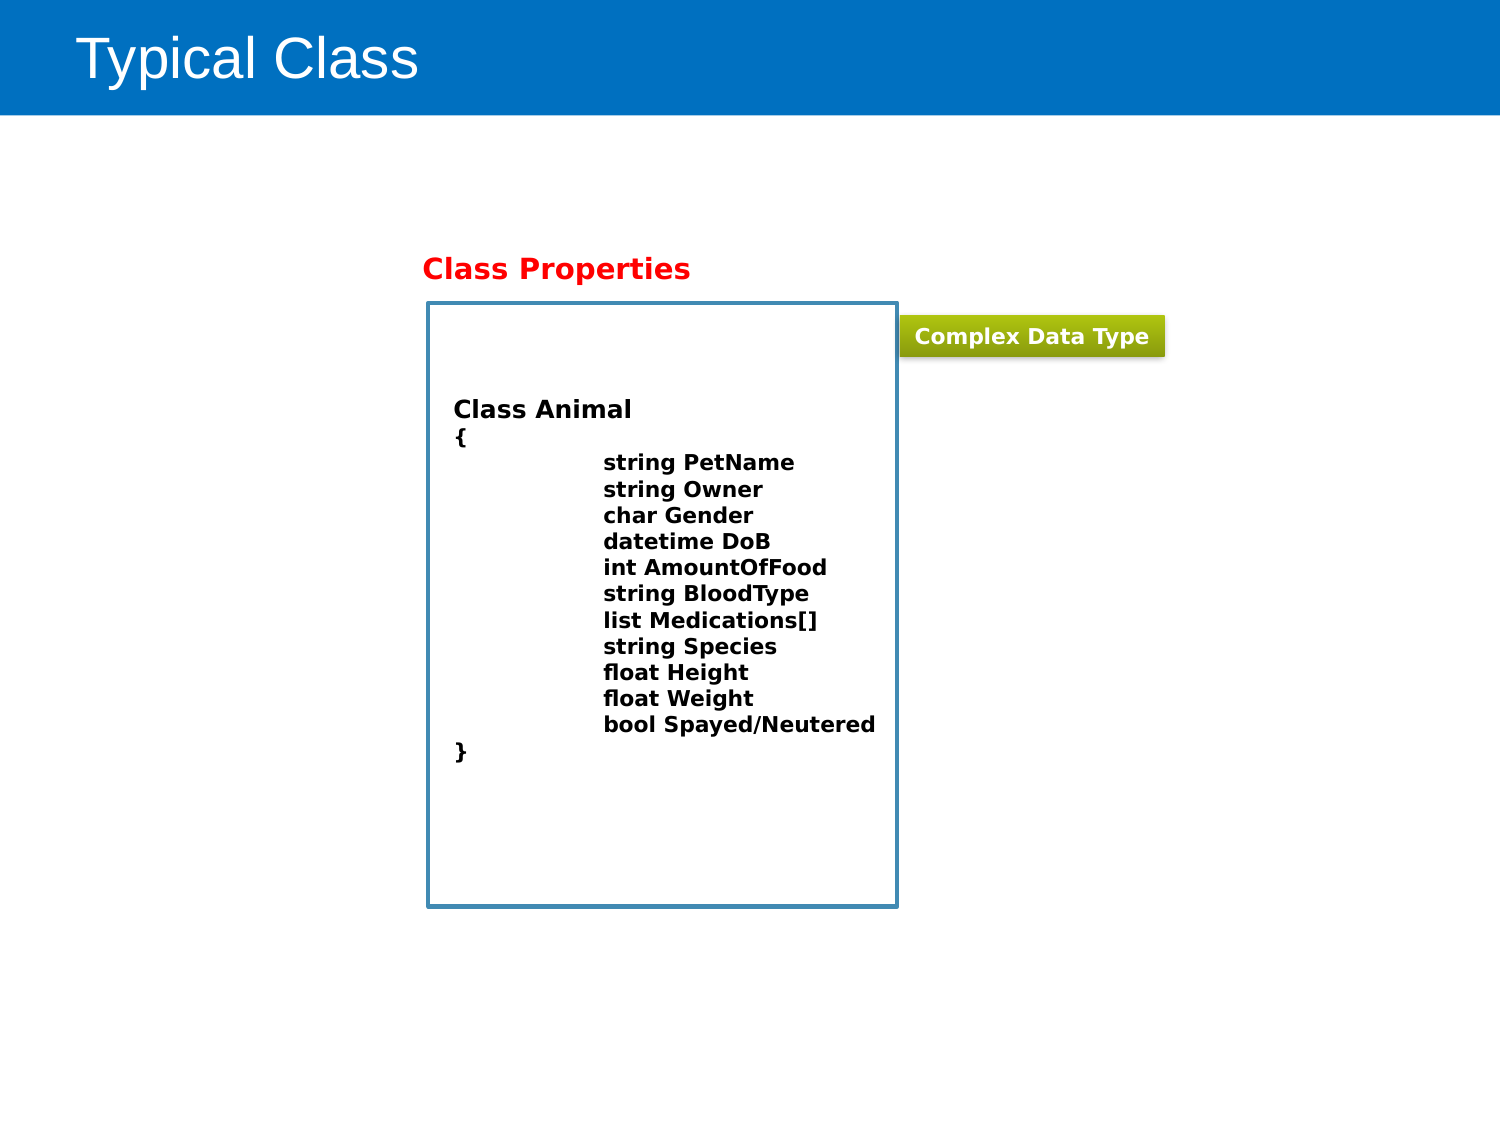

# Typical Class

Class Properties

Complex Data Type
Class Animal
{
	string PetName
	string Owner
	char Gender
	datetime DoB
	int AmountOfFood
	string BloodType
	list Medications[]
	string Species
	float Height
	float Weight
	bool Spayed/Neutered
}